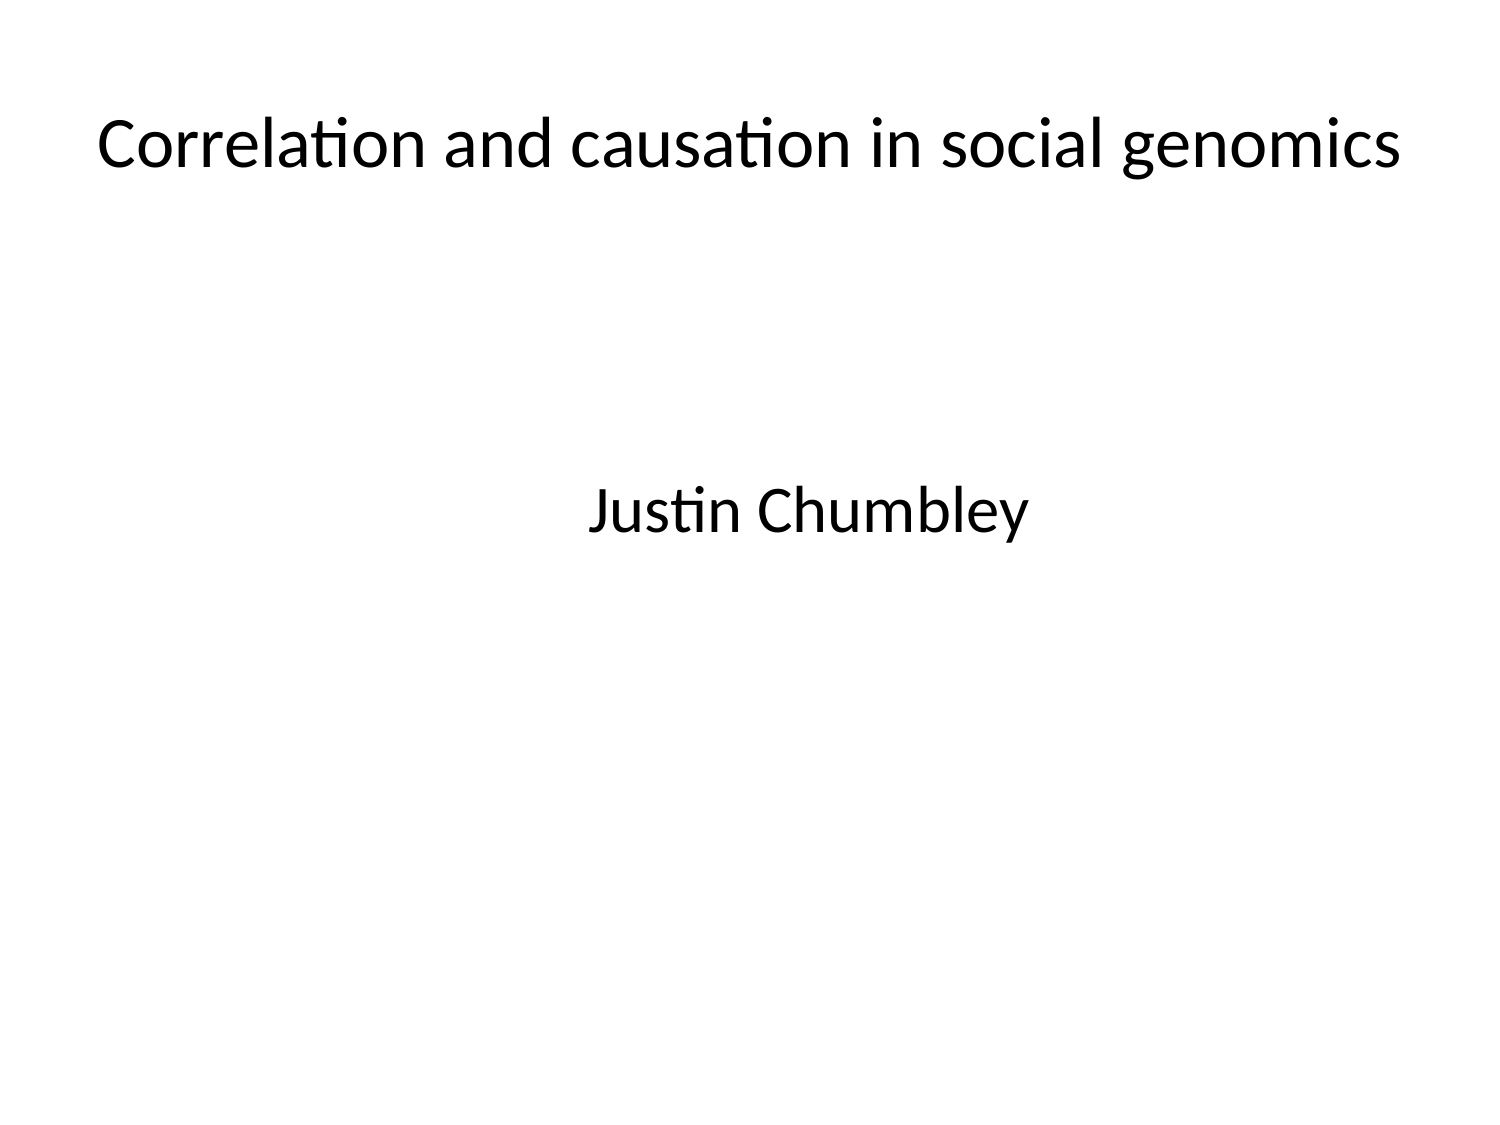

# Correlation and causation in social genomics
Justin Chumbley